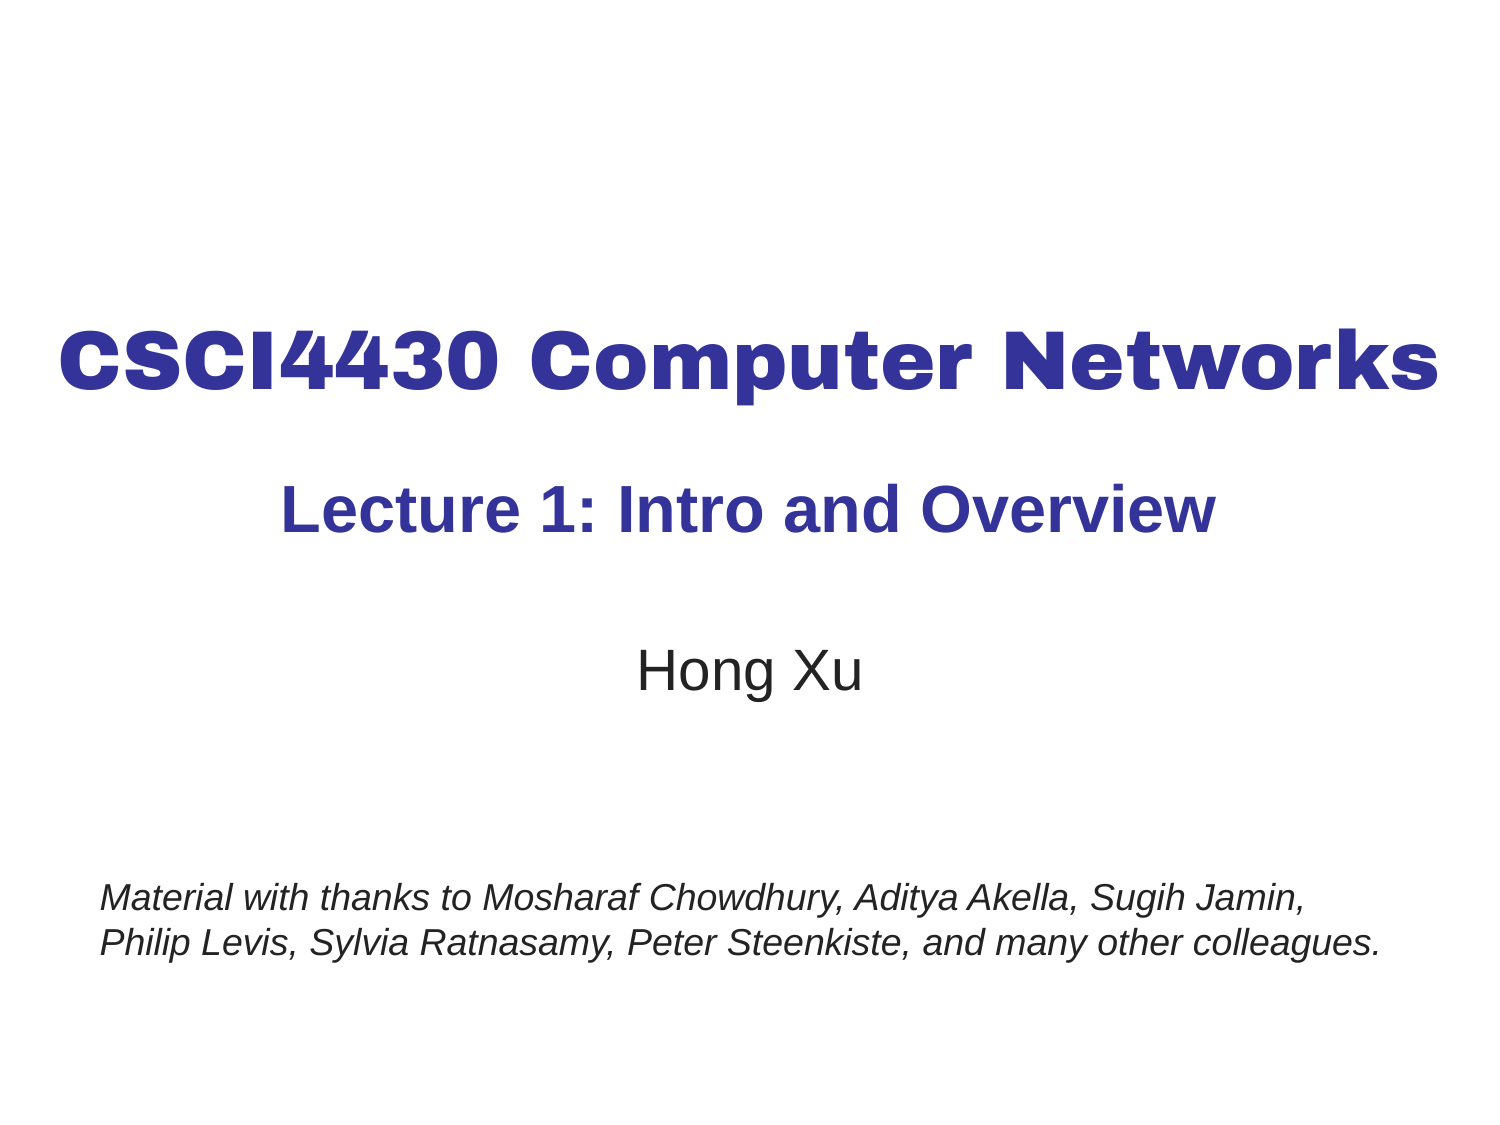

# CSCI4430 Computer Networks Lecture 1: Intro and Overview
Hong Xu

Material with thanks to Mosharaf Chowdhury, Aditya Akella, Sugih Jamin, Philip Levis, Sylvia Ratnasamy, Peter Steenkiste, and many other colleagues.